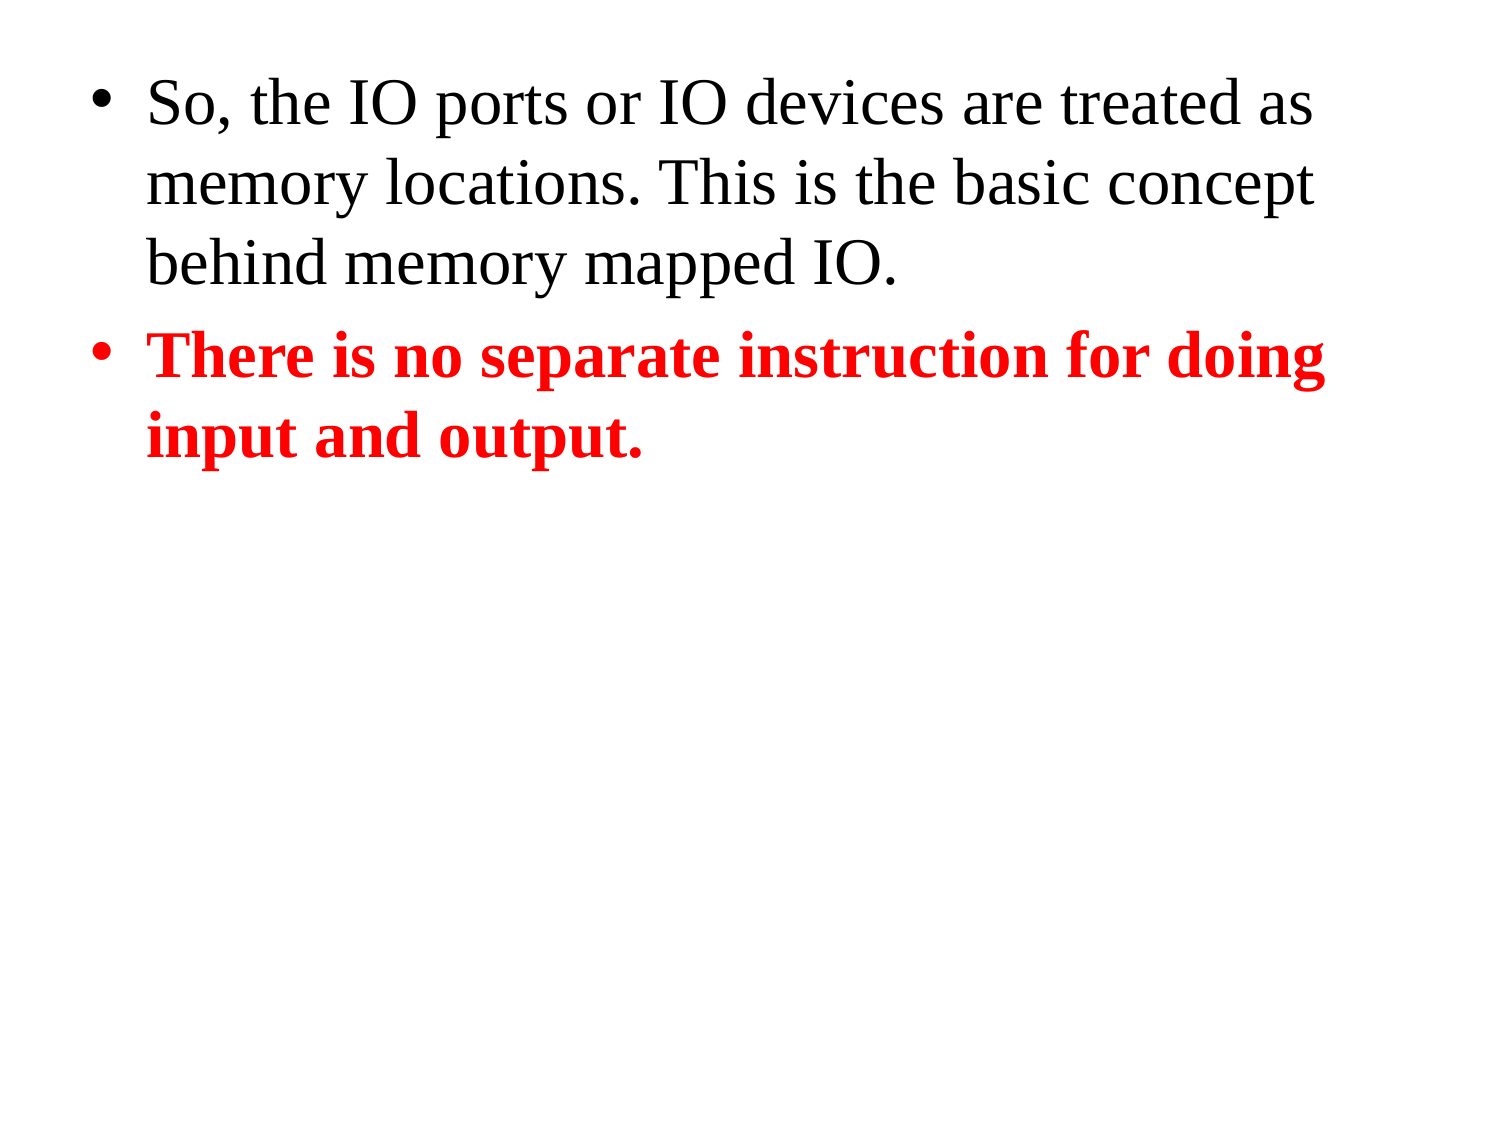

So, the IO ports or IO devices are treated as memory locations. This is the basic concept behind memory mapped IO.
There is no separate instruction for doing input and output.